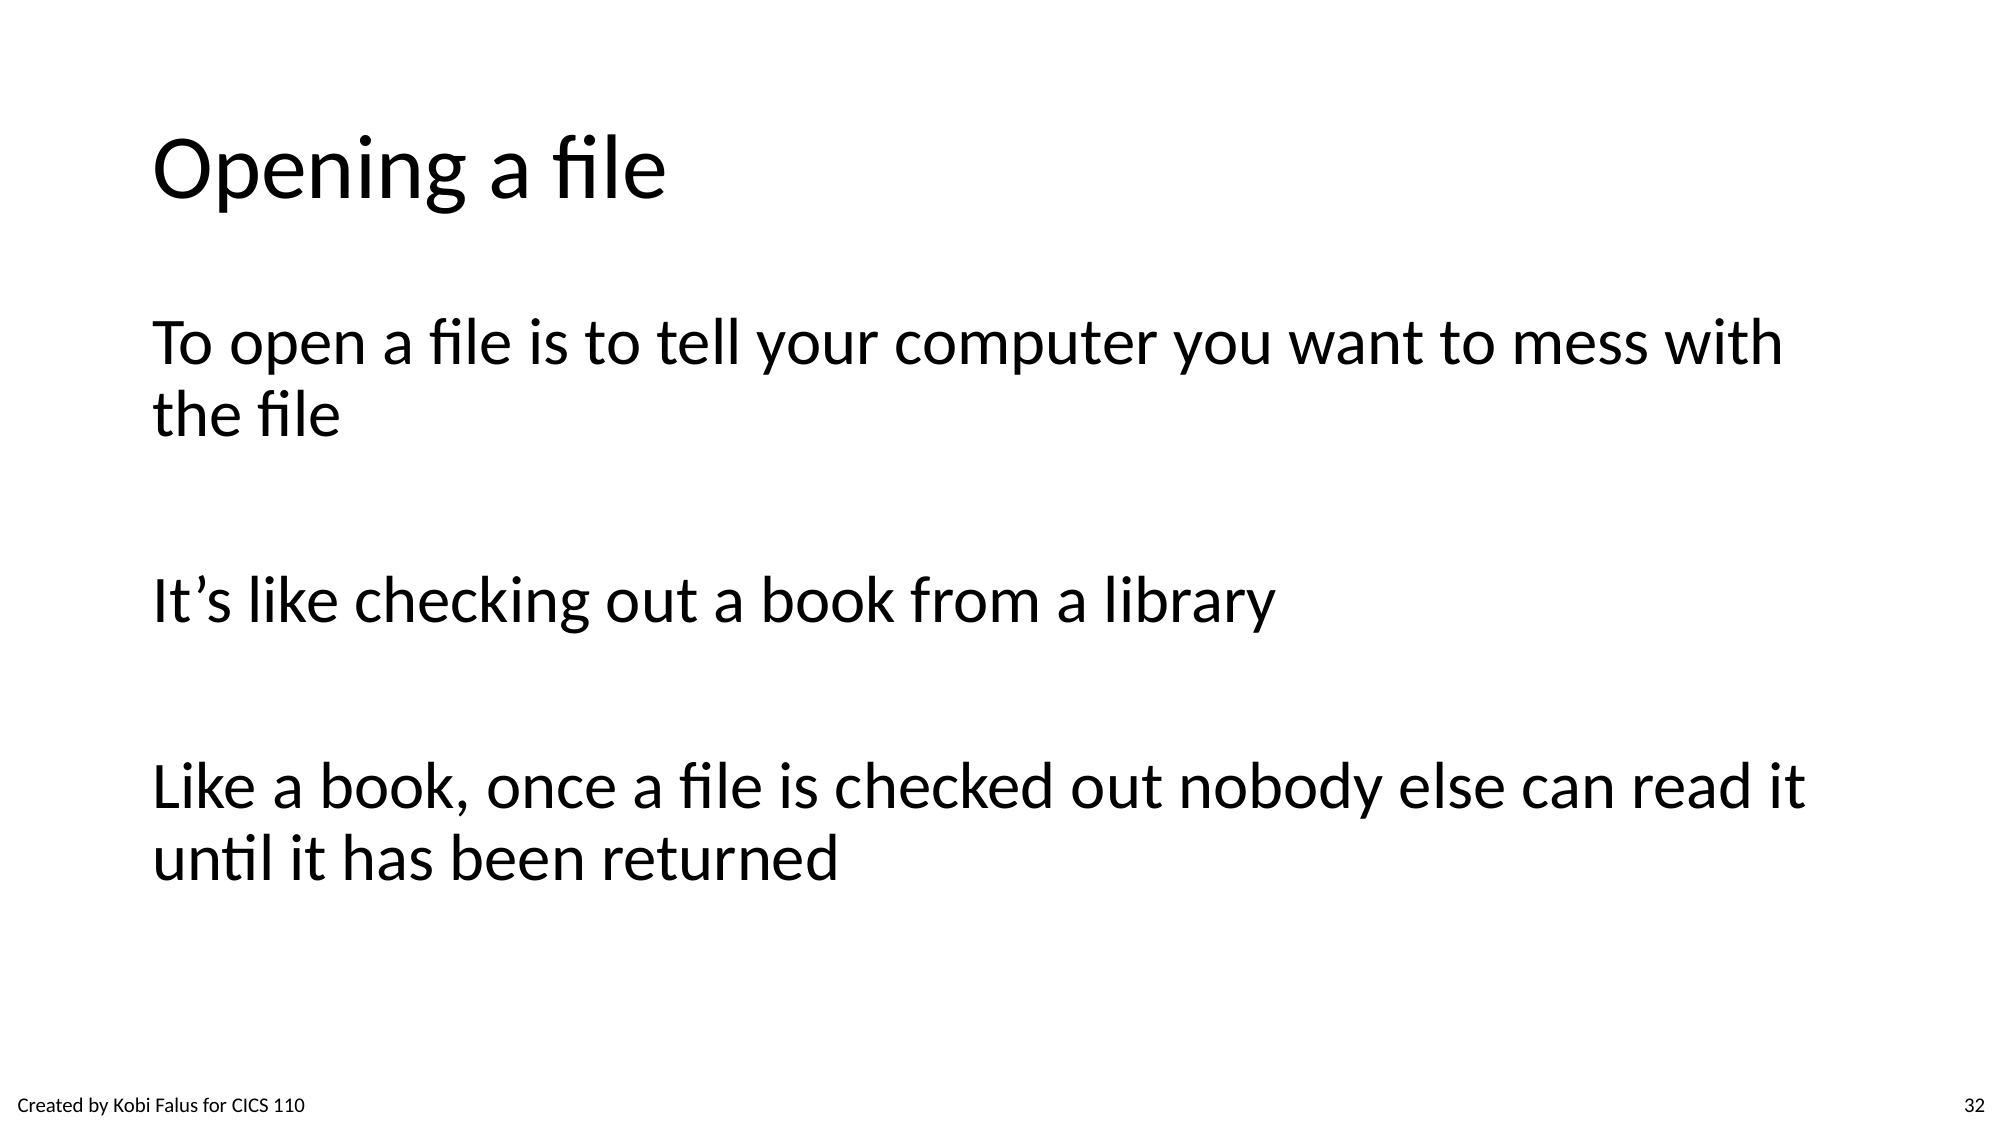

# Opening a file
To open a file is to tell your computer you want to mess with the file

It’s like checking out a book from a library

Like a book, once a file is checked out nobody else can read it until it has been returned